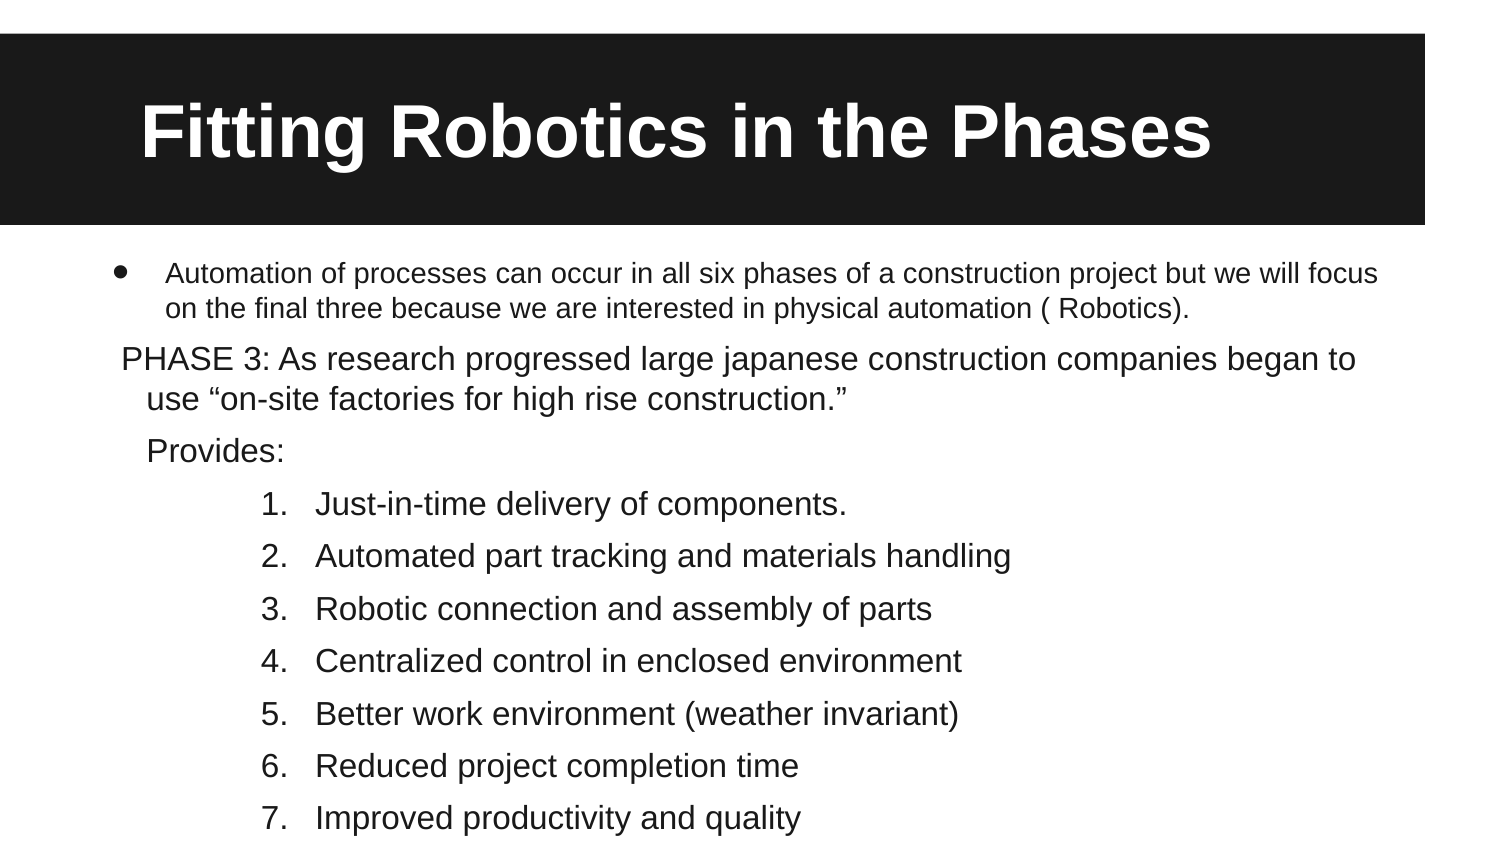

# Fitting Robotics in the Phases
Automation of processes can occur in all six phases of a construction project but we will focus on the final three because we are interested in physical automation ( Robotics).
PHASE 3: As research progressed large japanese construction companies began to use “on-site factories for high rise construction.”
	Provides:
Just-in-time delivery of components.
Automated part tracking and materials handling
Robotic connection and assembly of parts
Centralized control in enclosed environment
Better work environment (weather invariant)
Reduced project completion time
Improved productivity and quality			Onsite Factory  info